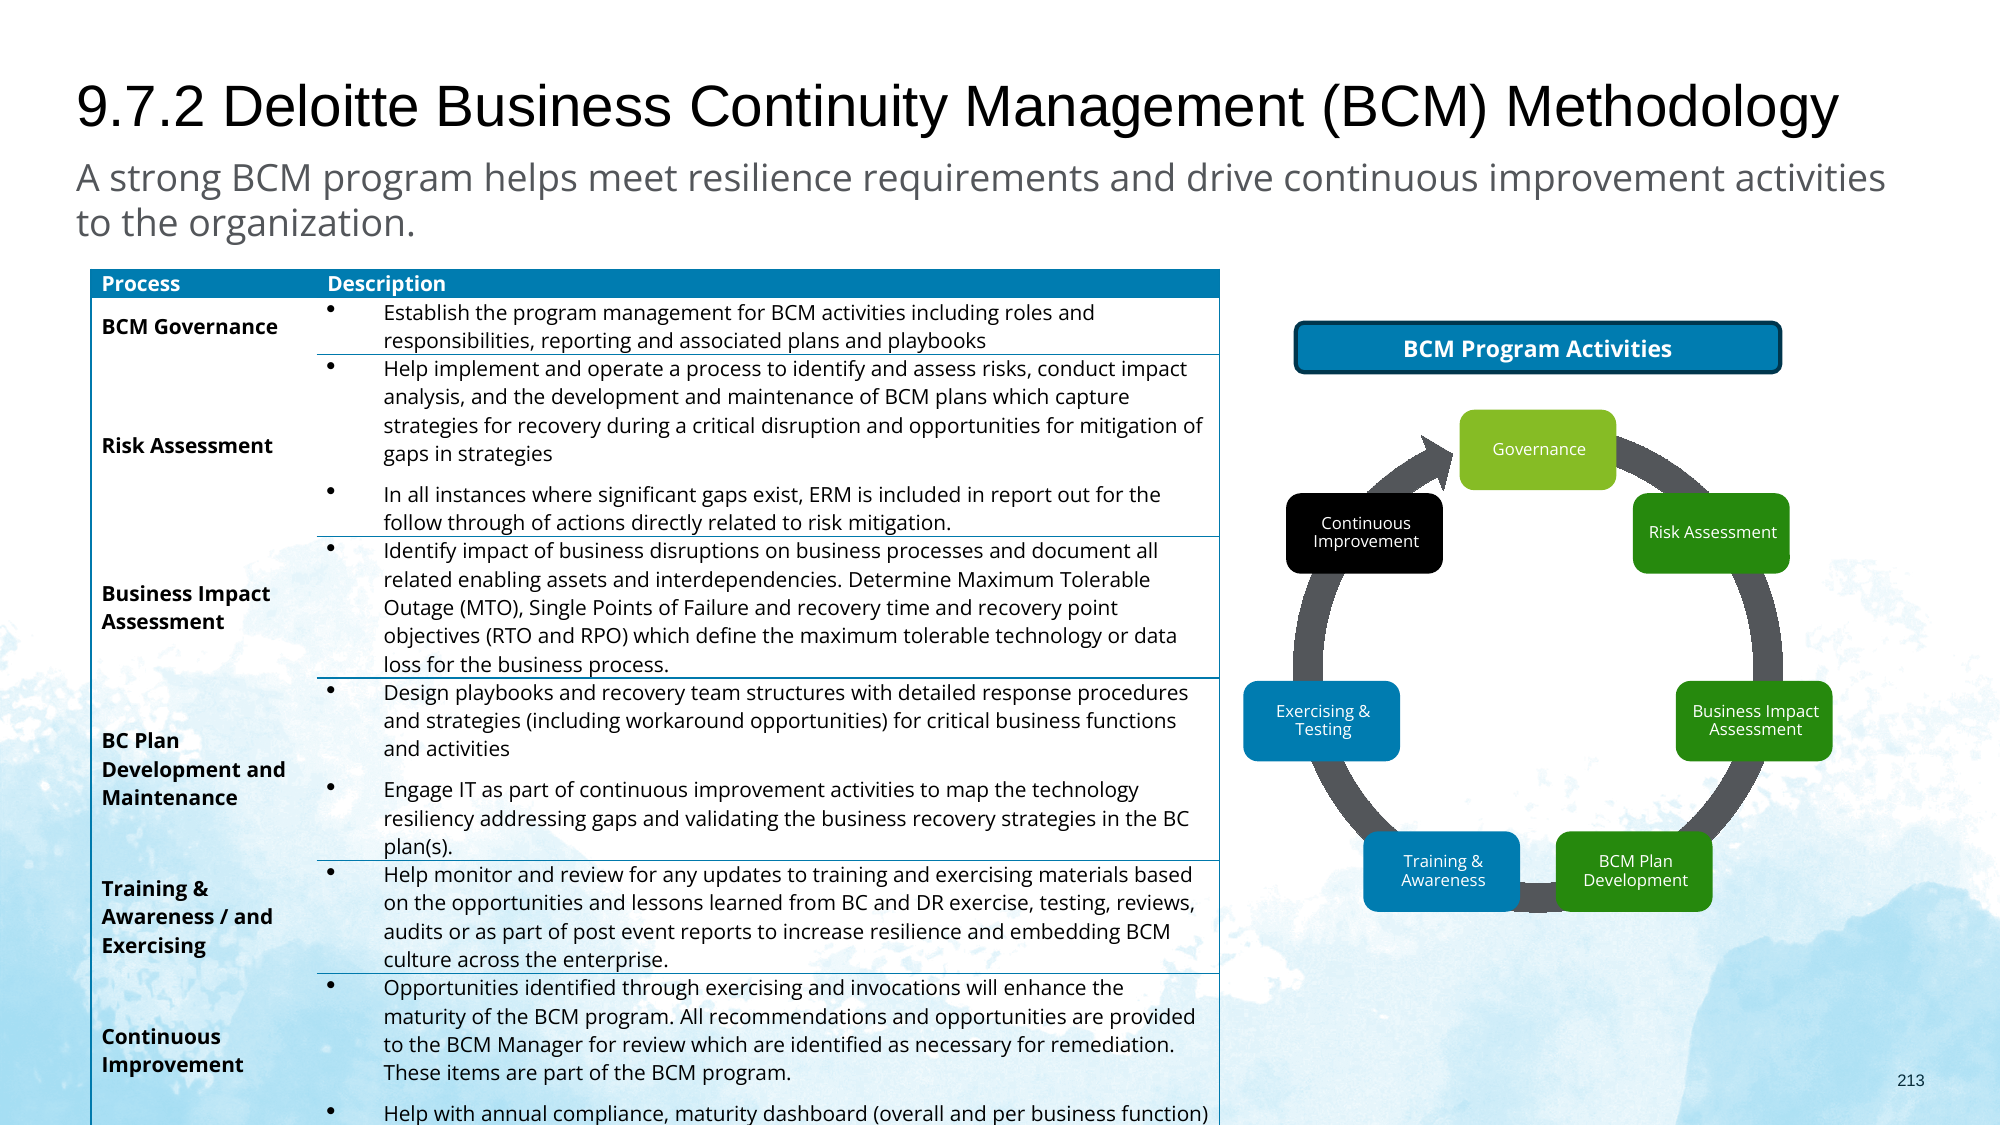

# 9.7.2 Deloitte Business Continuity Management (BCM) Methodology
A strong BCM program helps meet resilience requirements and drive continuous improvement activities to the organization.

| Process | Description |
| --- | --- |
| BCM Governance | Establish the program management for BCM activities including roles and responsibilities, reporting and associated plans and playbooks |
| Risk Assessment | Help implement and operate a process to identify and assess risks, conduct impact analysis, and the development and maintenance of BCM plans which capture strategies for recovery during a critical disruption and opportunities for mitigation of gaps in strategies In all instances where significant gaps exist, ERM is included in report out for the follow through of actions directly related to risk mitigation. |
| Business Impact Assessment | Identify impact of business disruptions on business processes and document all related enabling assets and interdependencies. Determine Maximum Tolerable Outage (MTO), Single Points of Failure and recovery time and recovery point objectives (RTO and RPO) which define the maximum tolerable technology or data loss for the business process. |
| BC Plan Development and Maintenance | Design playbooks and recovery team structures with detailed response procedures and strategies (including workaround opportunities) for critical business functions and activities Engage IT as part of continuous improvement activities to map the technology resiliency addressing gaps and validating the business recovery strategies in the BC plan(s). |
| Training & Awareness / and Exercising | Help monitor and review for any updates to training and exercising materials based on the opportunities and lessons learned from BC and DR exercise, testing, reviews, audits or as part of post event reports to increase resilience and embedding BCM culture across the enterprise. |
| Continuous Improvement | Opportunities identified through exercising and invocations will enhance the maturity of the BCM program. All recommendations and opportunities are provided to the BCM Manager for review which are identified as necessary for remediation. These items are part of the BCM program. Help with annual compliance, maturity dashboard (overall and per business function) |
BCM Program Activities
Governance
Risk Assessment
Business Impact Assessment
BCM Plan Development
Training & Awareness
Exercising & Testing
Continuous Improvement